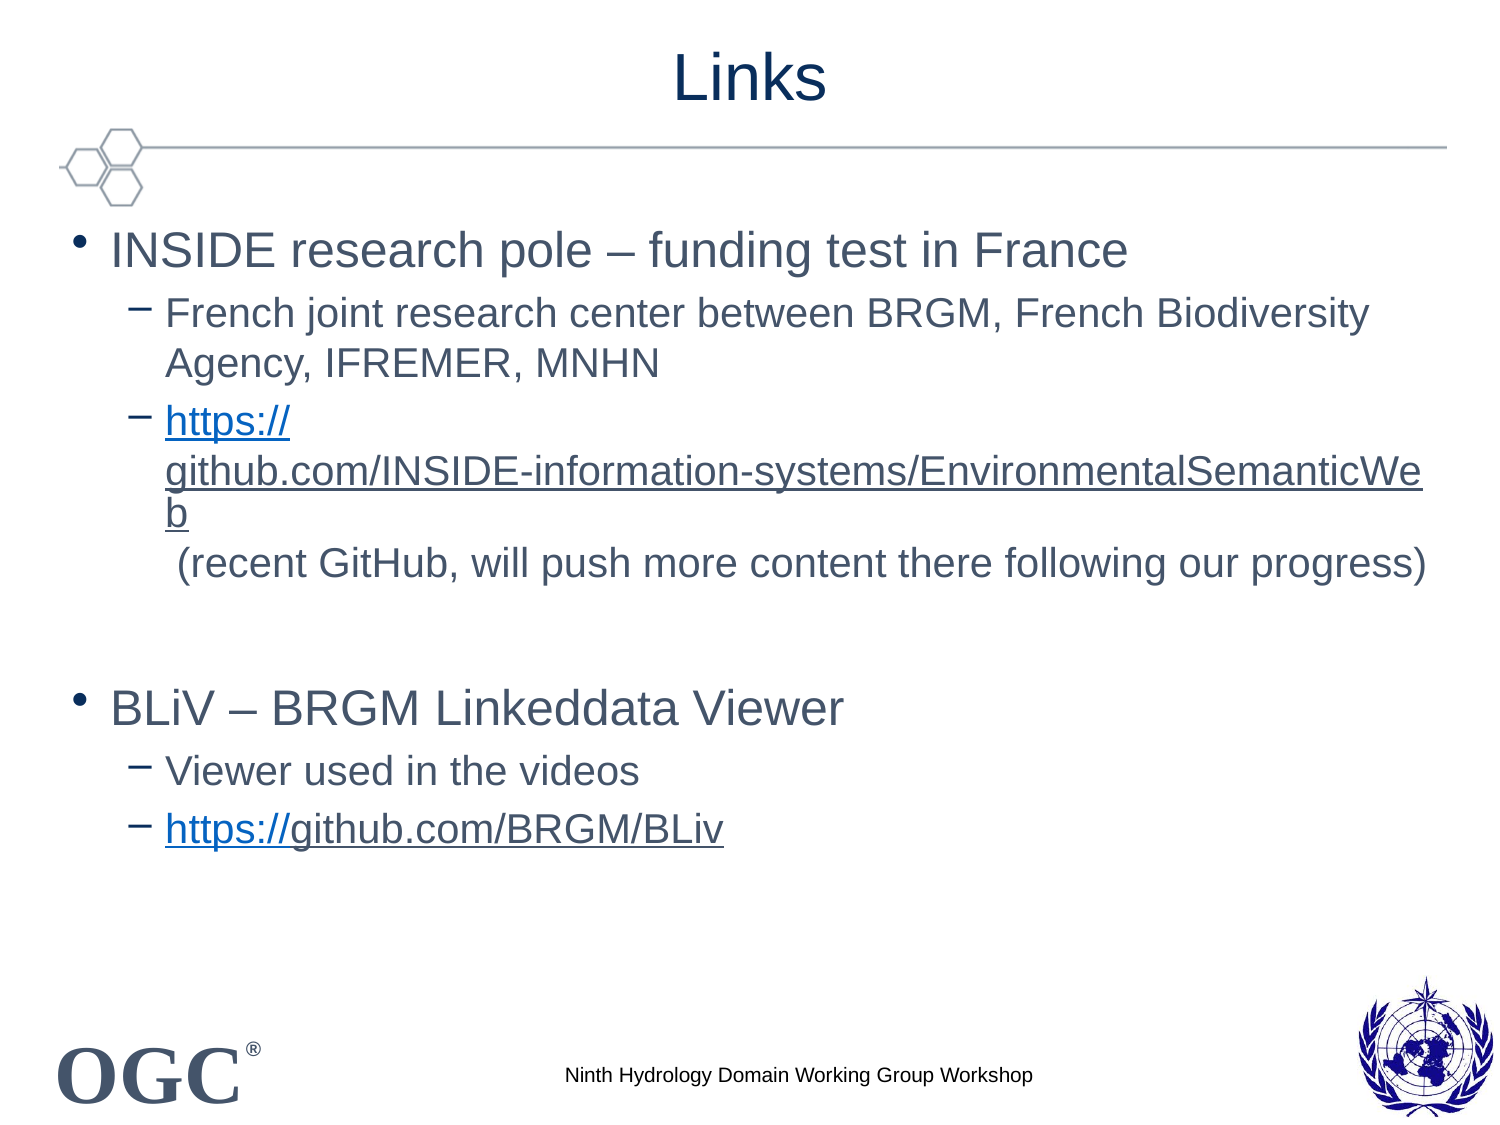

# Links
INSIDE research pole – funding test in France
French joint research center between BRGM, French Biodiversity Agency, IFREMER, MNHN
https://github.com/INSIDE-information-systems/EnvironmentalSemanticWeb (recent GitHub, will push more content there following our progress)

BLiV – BRGM Linkeddata Viewer
Viewer used in the videos
https://github.com/BRGM/BLiv

Ninth Hydrology Domain Working Group Workshop